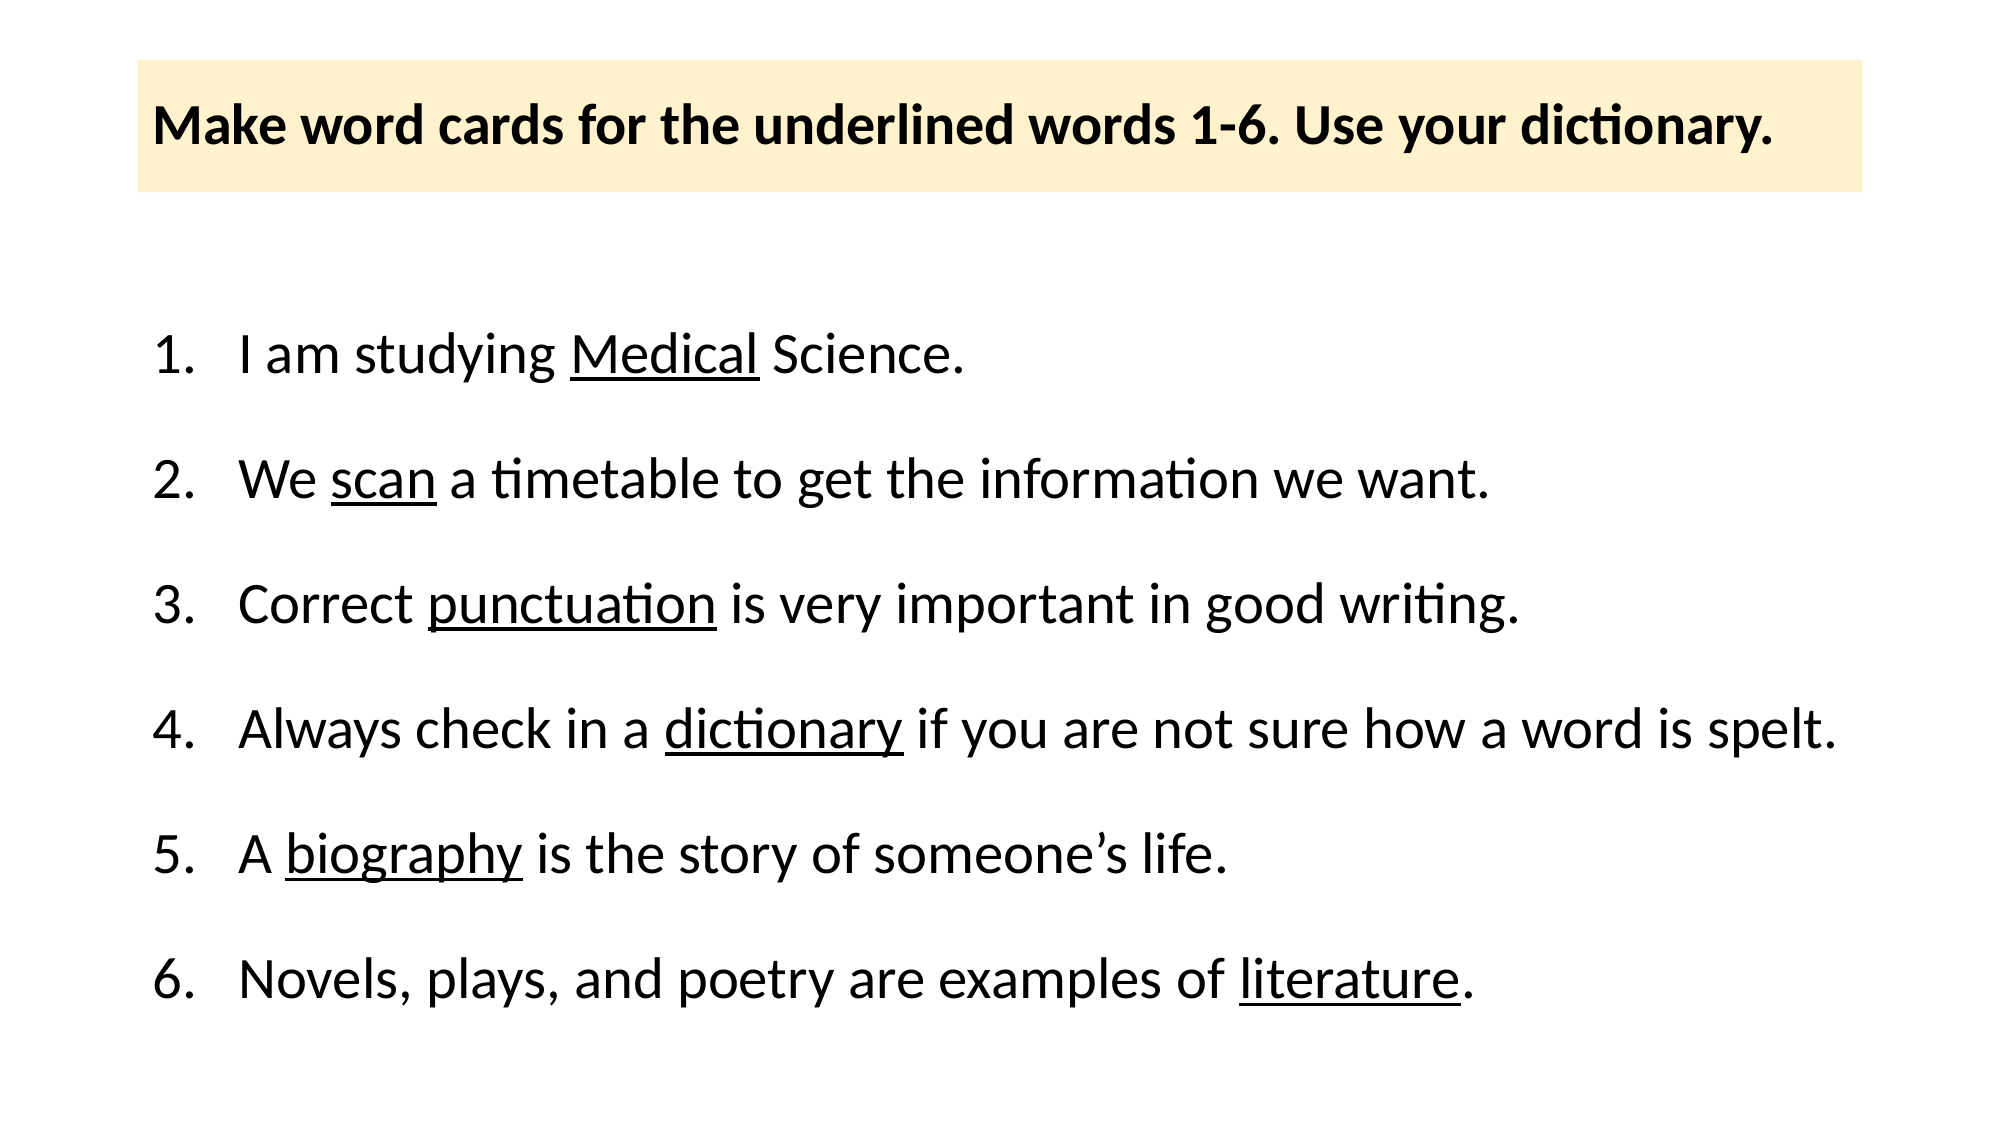

# Make word cards for the underlined words 1-6. Use your dictionary.
I am studying Medical Science.
We scan a timetable to get the information we want.
Correct punctuation is very important in good writing.
Always check in a dictionary if you are not sure how a word is spelt.
A biography is the story of someone’s life.
Novels, plays, and poetry are examples of literature.